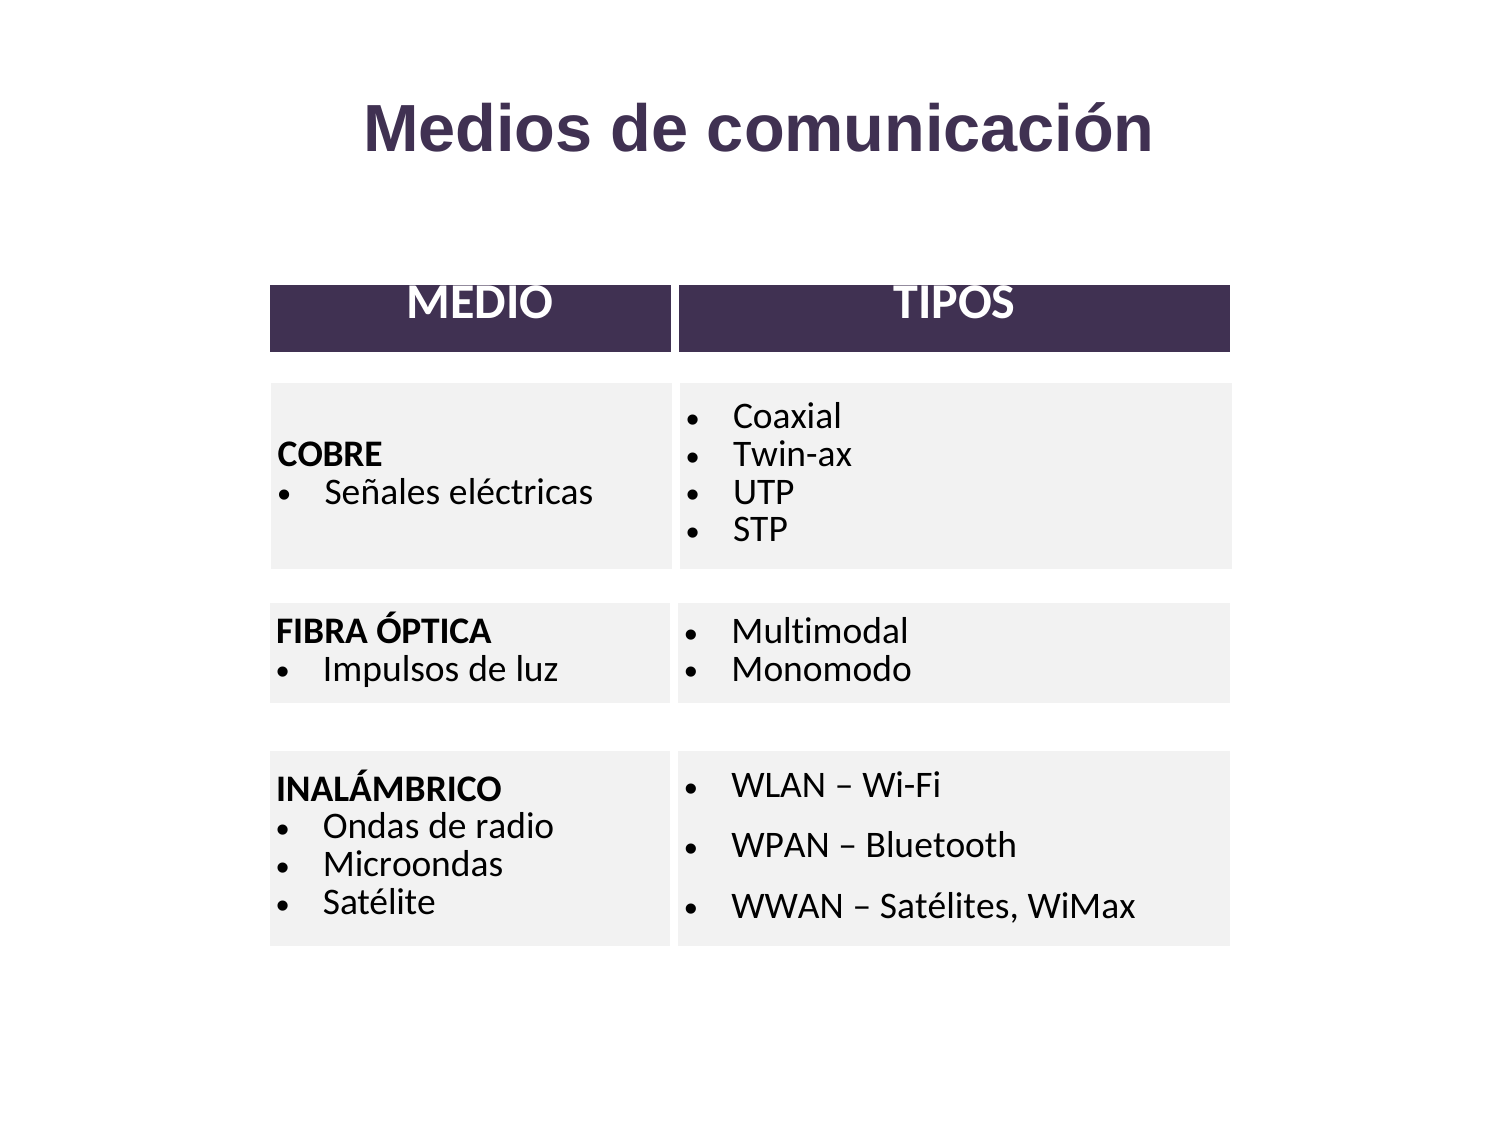

Medios de comunicación
| MEDIO | TIPOS |
| --- | --- |
| COBRE Señales eléctricas | Coaxial Twin-ax UTP STP |
| --- | --- |
| FIBRA ÓPTICA Impulsos de luz | Multimodal Monomodo |
| --- | --- |
| INALÁMBRICO Ondas de radio Microondas Satélite | WLAN – Wi-Fi WPAN – Bluetooth WWAN – Satélites, WiMax |
| --- | --- |